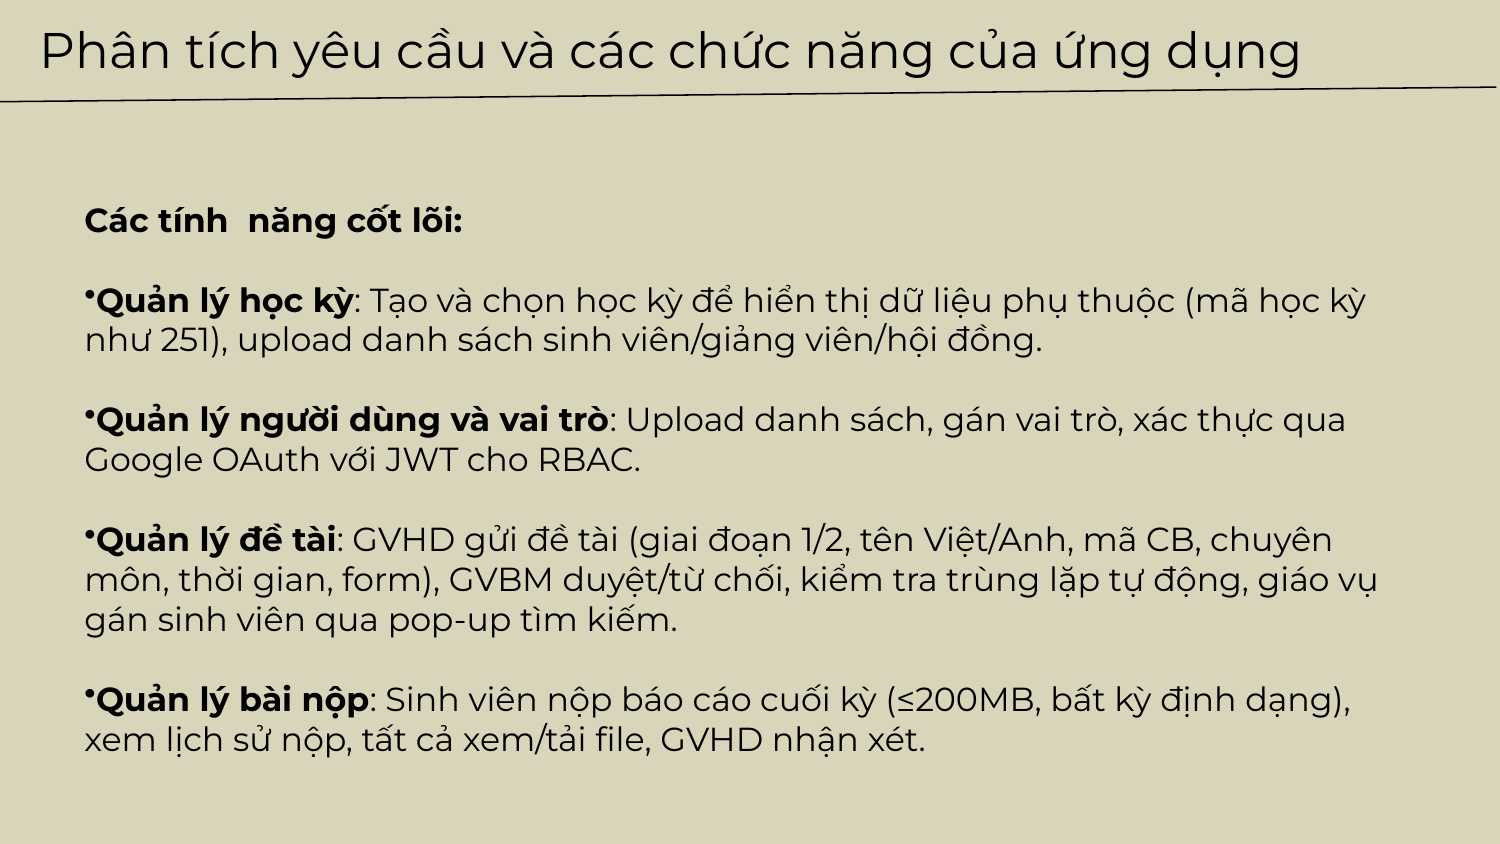

# Phân tích yêu cầu và các chức năng của ứng dụng
Các tính  năng cốt lõi:

Quản lý học kỳ: Tạo và chọn học kỳ để hiển thị dữ liệu phụ thuộc (mã học kỳ như 251), upload danh sách sinh viên/giảng viên/hội đồng.

Quản lý người dùng và vai trò: Upload danh sách, gán vai trò, xác thực qua Google OAuth với JWT cho RBAC.

Quản lý đề tài: GVHD gửi đề tài (giai đoạn 1/2, tên Việt/Anh, mã CB, chuyên môn, thời gian, form), GVBM duyệt/từ chối, kiểm tra trùng lặp tự động, giáo vụ gán sinh viên qua pop-up tìm kiếm.

Quản lý bài nộp: Sinh viên nộp báo cáo cuối kỳ (≤200MB, bất kỳ định dạng), xem lịch sử nộp, tất cả xem/tải file, GVHD nhận xét.